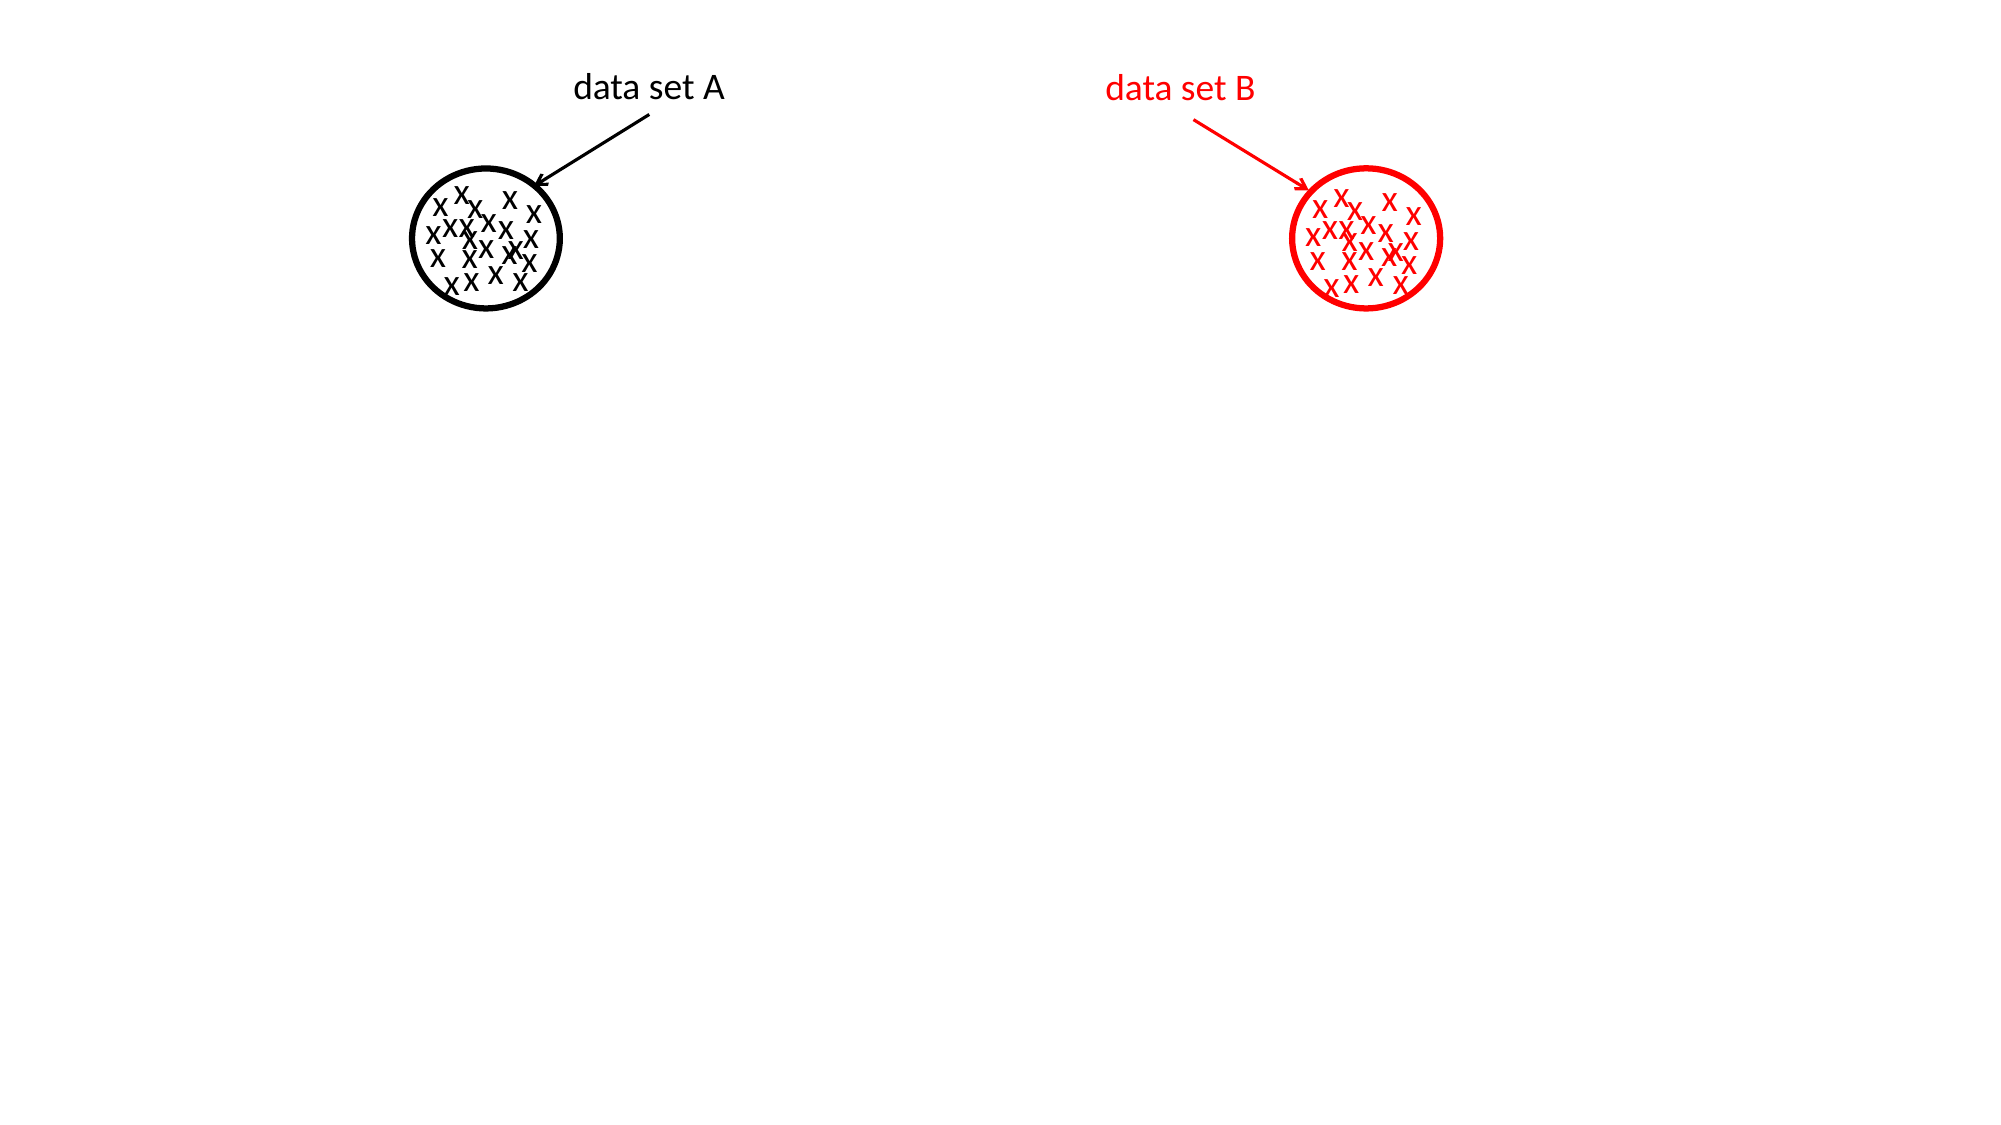

data set A
data set B
x
x

x
x
x
x
x
x
x
x
x
x
x
x
x
x
x
x
x
x
x
x
x
x

x
x
x
x
x
x
x
x
x
x
x
x
x
x
x
x
x
x
x
x